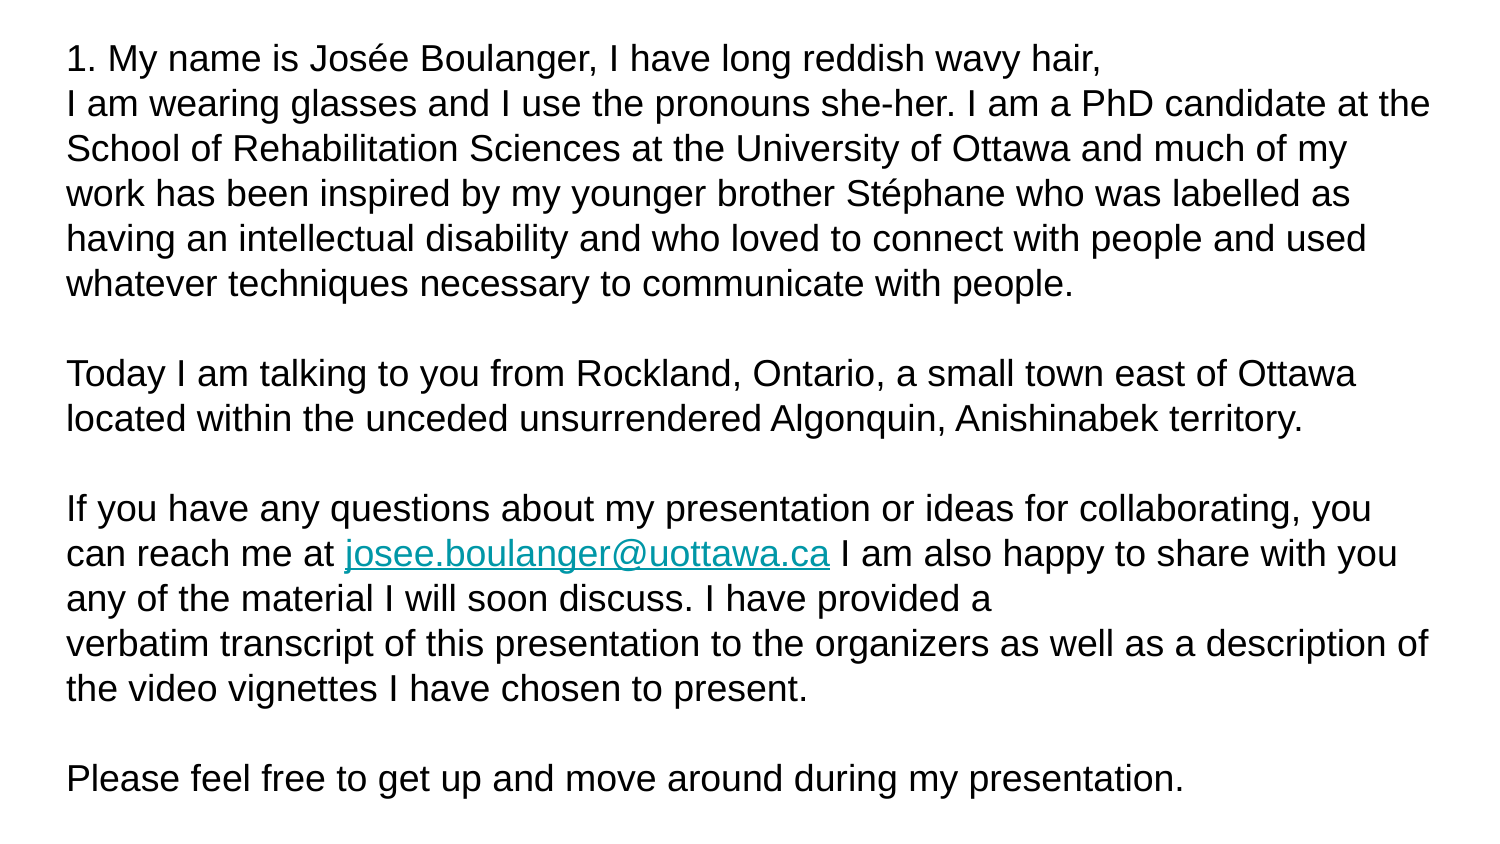

# 1. My name is Josée Boulanger, I have long reddish wavy hair, I am wearing glasses and I use the pronouns she-her. I am a PhD candidate at the School of Rehabilitation Sciences at the University of Ottawa and much of my work has been inspired by my younger brother Stéphane who was labelled as having an intellectual disability and who loved to connect with people and used whatever techniques necessary to communicate with people. Today I am talking to you from Rockland, Ontario, a small town east of Ottawa located within the unceded unsurrendered Algonquin, Anishinabek territory. If you have any questions about my presentation or ideas for collaborating, you can reach me at josee.boulanger@uottawa.ca I am also happy to share with you any of the material I will soon discuss. I have provided a verbatim transcript of this presentation to the organizers as well as a description of the video vignettes I have chosen to present. Please feel free to get up and move around during my presentation.